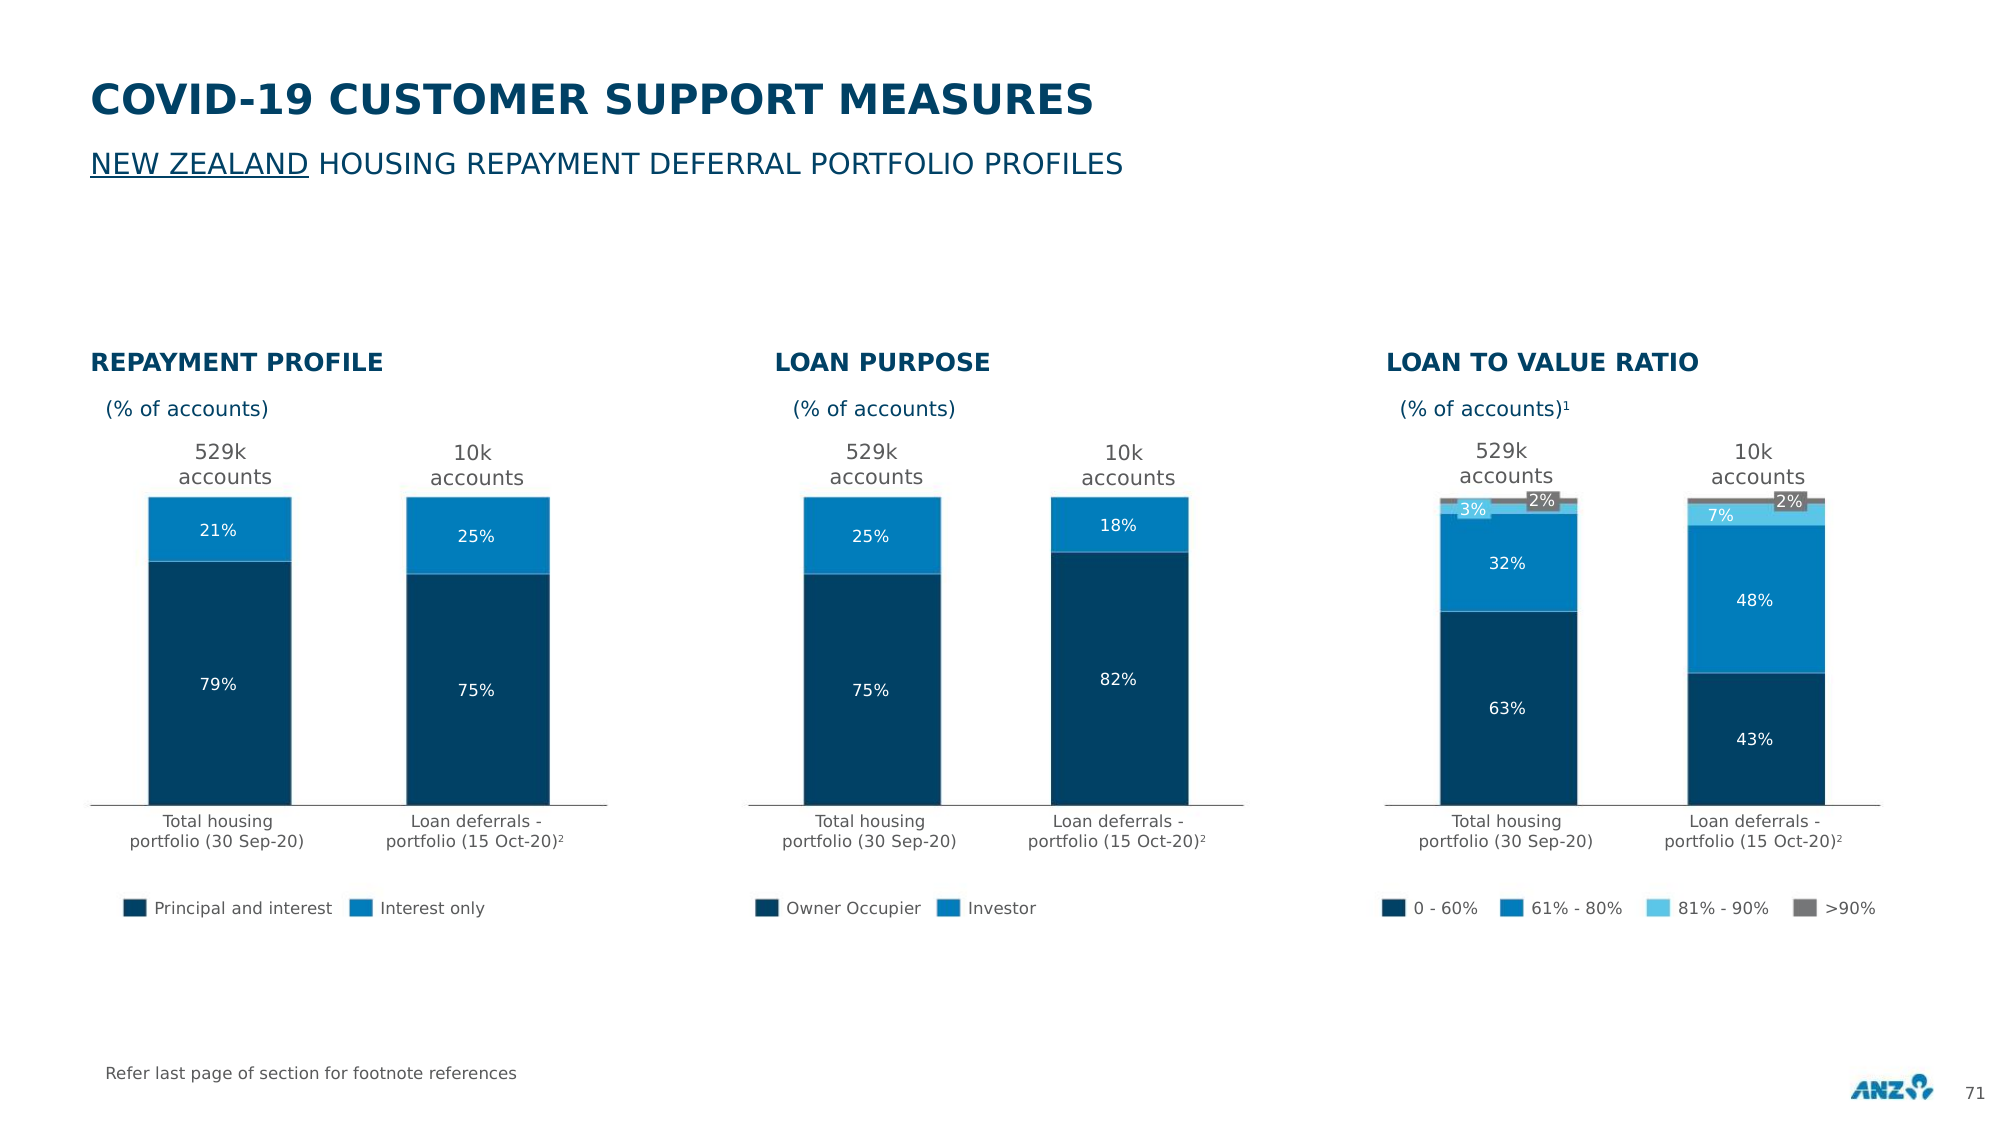

COVID-19 CUSTOMER SUPPORT MEASURES
NEW ZEALAND HOUSING REPAYMENT DEFERRAL PORTFOLIO PROFILES
REPAYMENT PROFILE
LOAN PURPOSE
LOAN TO VALUE RATIO
(% of accounts)
(% of accounts)
(% of accounts)1
529k
accounts
2%
529k
accounts
10k
accounts
2%
529k
accounts
10k
accounts
10k
accounts
3%
7%
18%
21%
79%
25%
25%
75%
32%
63%
48%
43%
82%
75%
Total housing
portfolio (30 Sep-20)
Loan deferrals -
portfolio (15 Oct-20)2
Total housing
portfolio (30 Sep-20)
Loan deferrals -
portfolio (15 Oct-20)2
Total housing
portfolio (30 Sep-20)
Loan deferrals -
portfolio (15 Oct-20)2
Principal and interest
Interest only
Owner Occupier
Investor
0 - 60%
61% - 80%
81% - 90%
>90%
Refer last page of section for footnote references
71